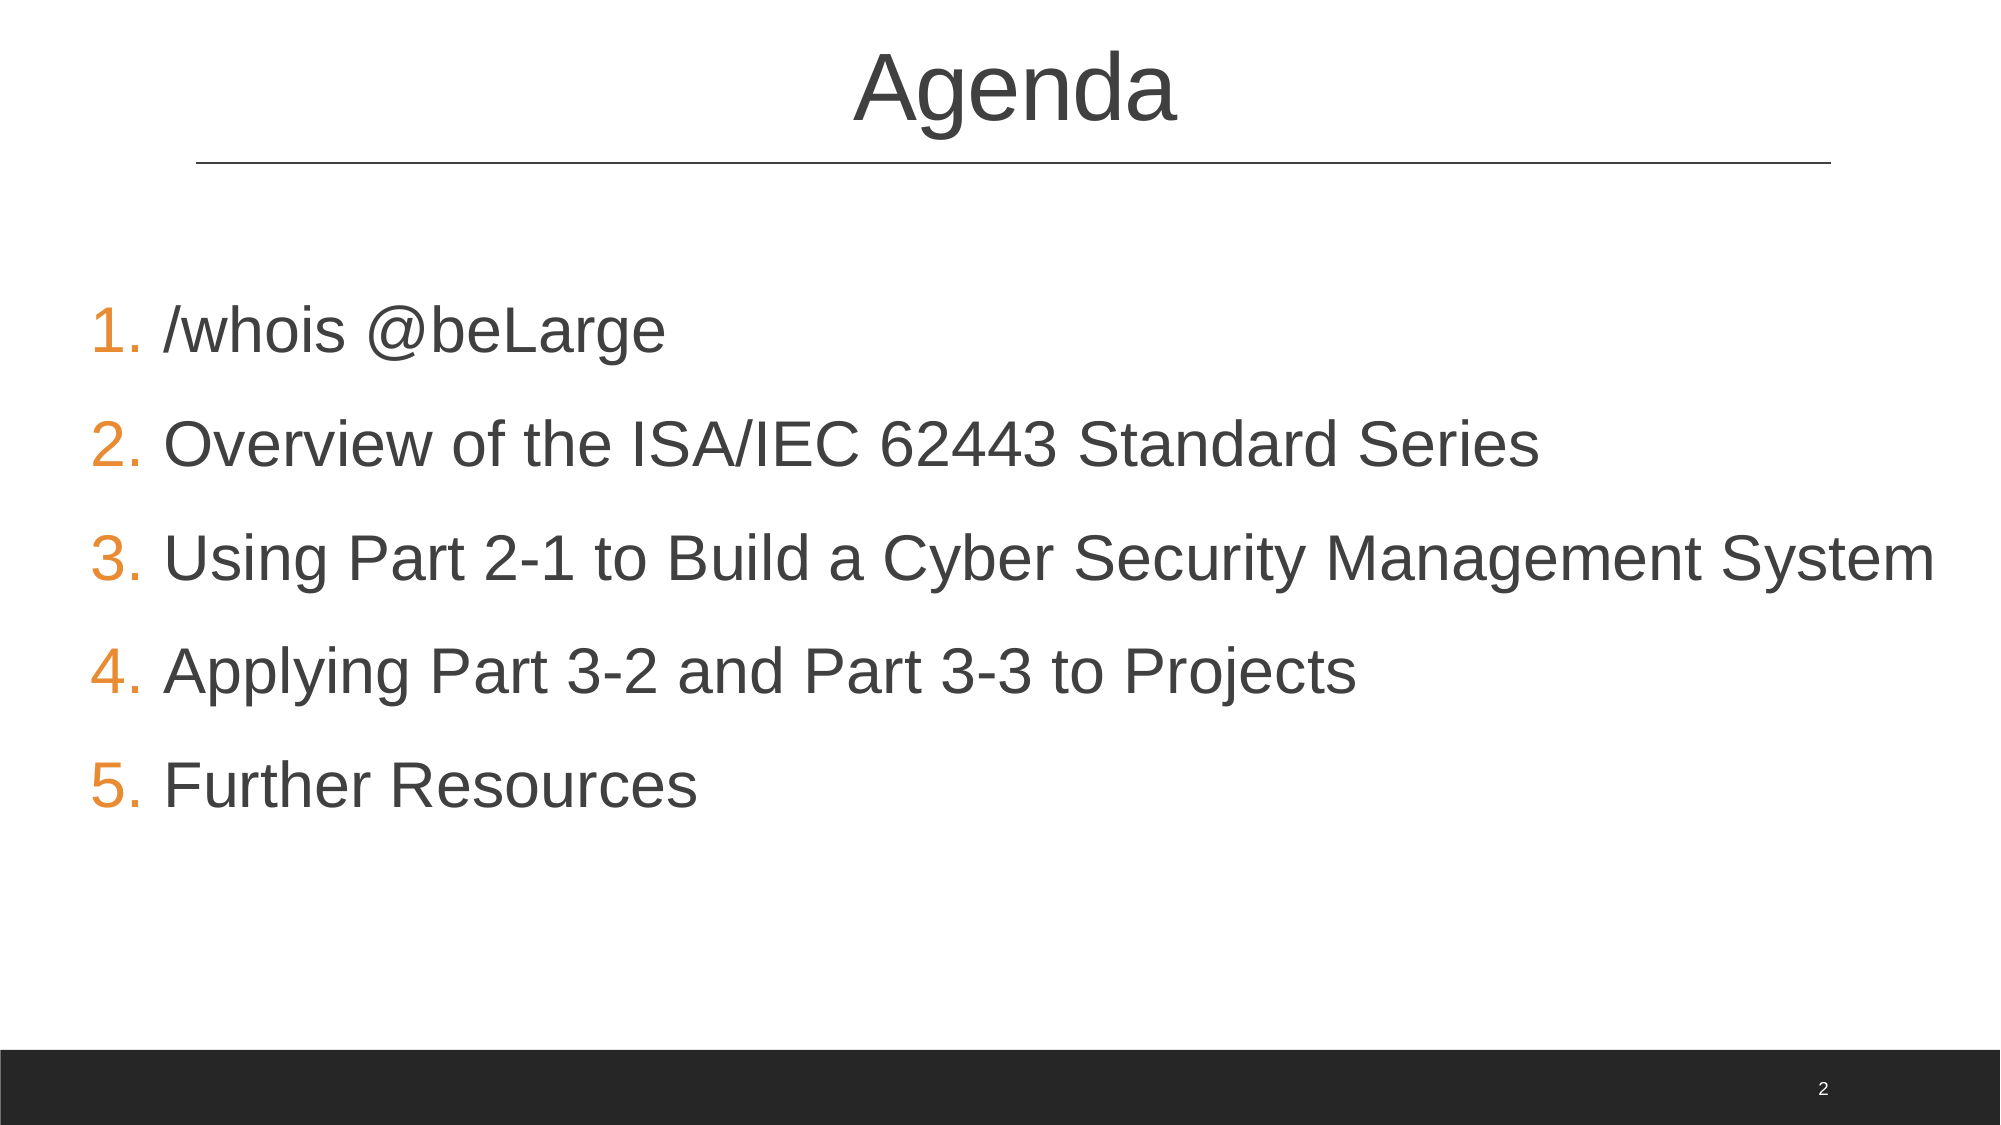

# Agenda
/whois @beLarge
Overview of the ISA/IEC 62443 Standard Series
Using Part 2-1 to Build a Cyber Security Management System
Applying Part 3-2 and Part 3-3 to Projects
Further Resources
2